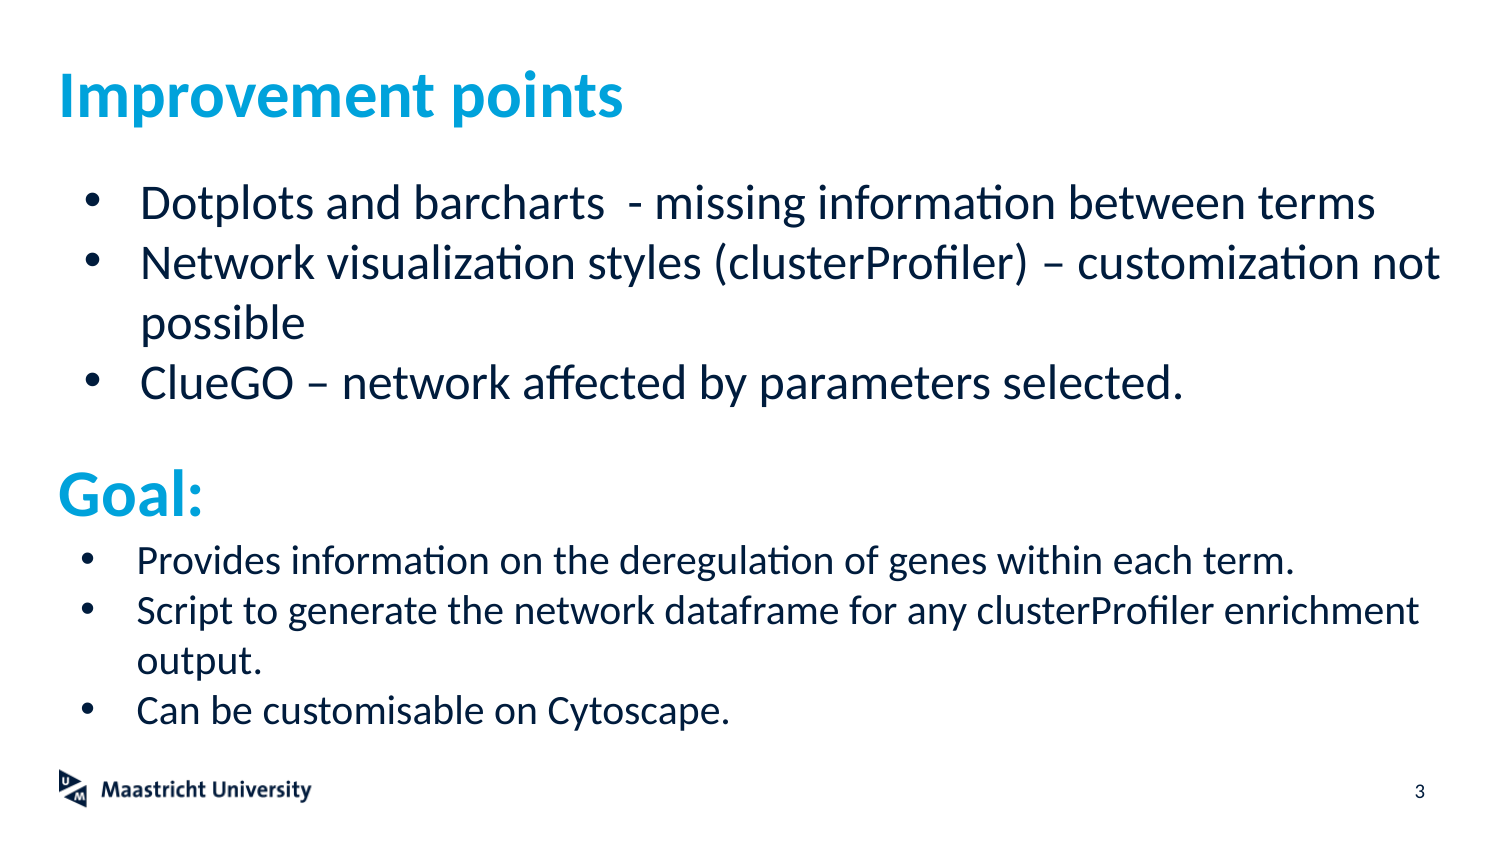

# Improvement points
Dotplots and barcharts  - missing information between terms
Network visualization styles (clusterProfiler) – customization not possible
ClueGO – network affected by parameters selected.
Goal:
Provides information on the deregulation of genes within each term.
Script to generate the network dataframe for any clusterProfiler enrichment output.
Can be customisable on Cytoscape.
3